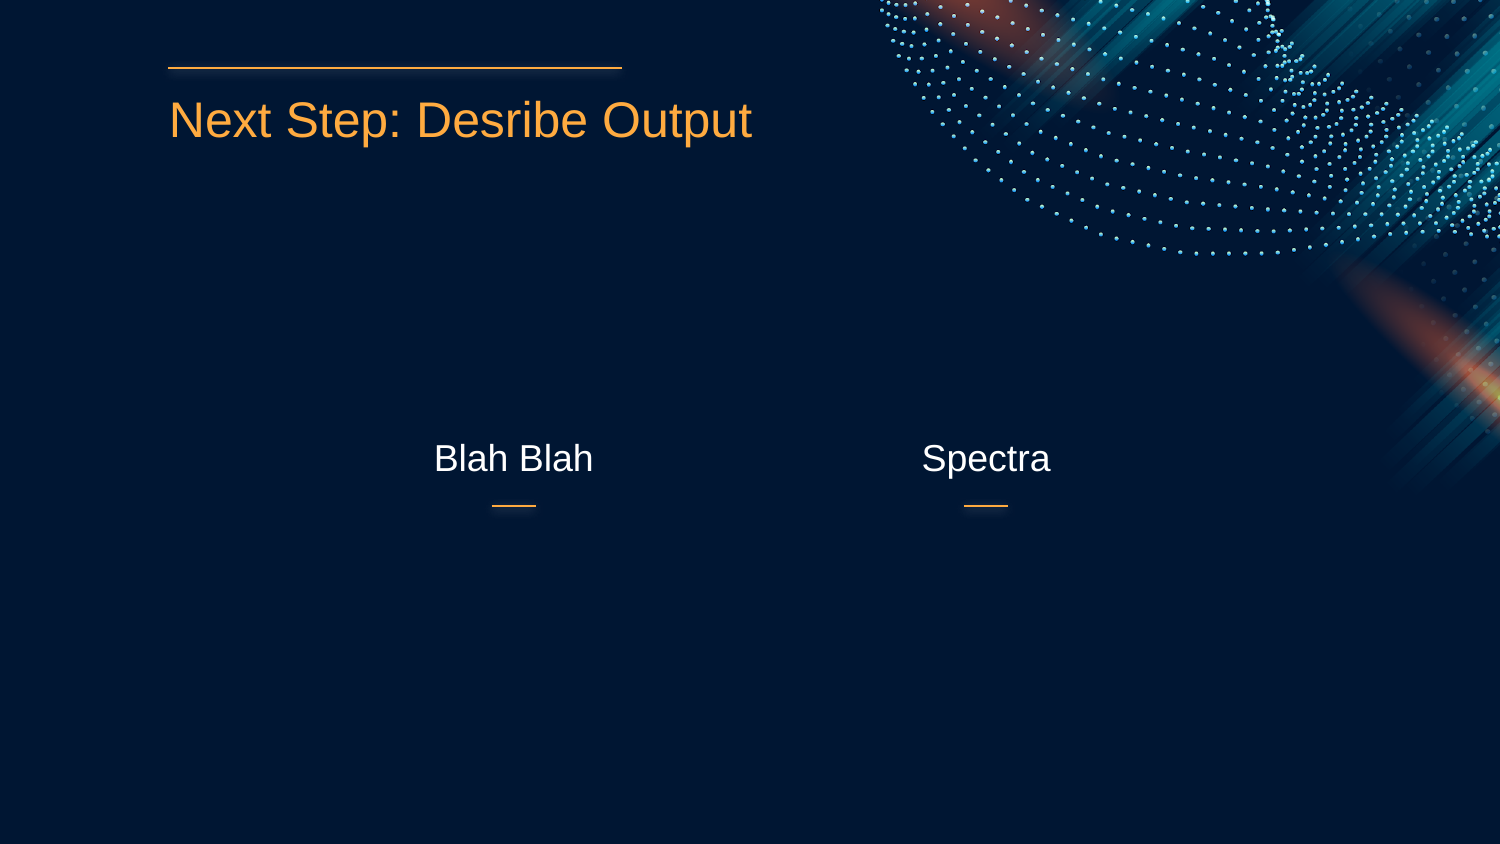

Next Step: Desribe Output
# Blah Blah
Spectra